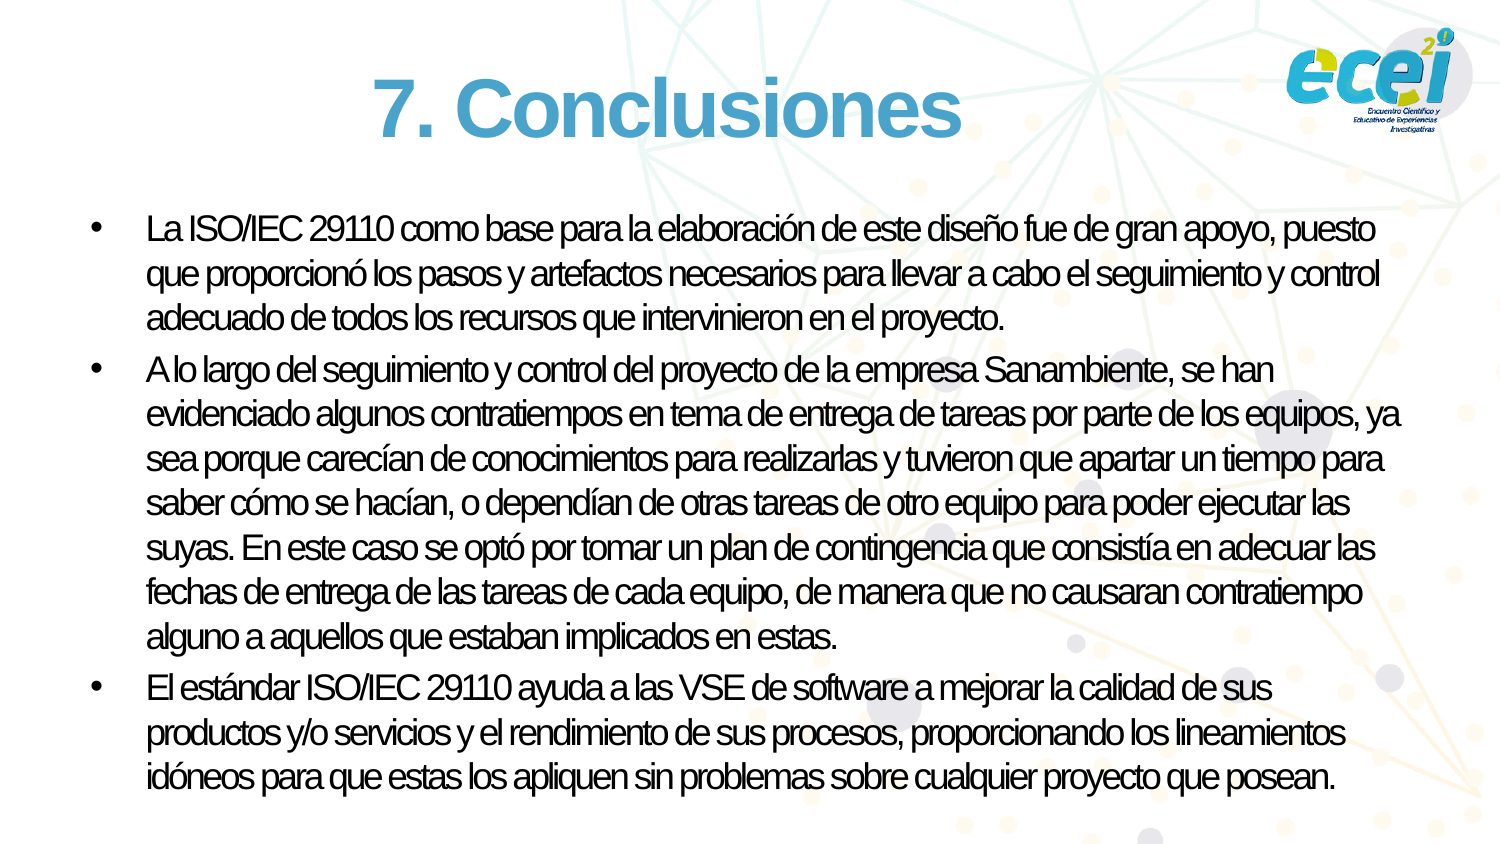

# 7. Conclusiones
La ISO/IEC 29110 como base para la elaboración de este diseño fue de gran apoyo, puesto que proporcionó los pasos y artefactos necesarios para llevar a cabo el seguimiento y control adecuado de todos los recursos que intervinieron en el proyecto.
A lo largo del seguimiento y control del proyecto de la empresa Sanambiente, se han evidenciado algunos contratiempos en tema de entrega de tareas por parte de los equipos, ya sea porque carecían de conocimientos para realizarlas y tuvieron que apartar un tiempo para saber cómo se hacían, o dependían de otras tareas de otro equipo para poder ejecutar las suyas. En este caso se optó por tomar un plan de contingencia que consistía en adecuar las fechas de entrega de las tareas de cada equipo, de manera que no causaran contratiempo alguno a aquellos que estaban implicados en estas.
El estándar ISO/IEC 29110 ayuda a las VSE de software a mejorar la calidad de sus productos y/o servicios y el rendimiento de sus procesos, proporcionando los lineamientos idóneos para que estas los apliquen sin problemas sobre cualquier proyecto que posean.